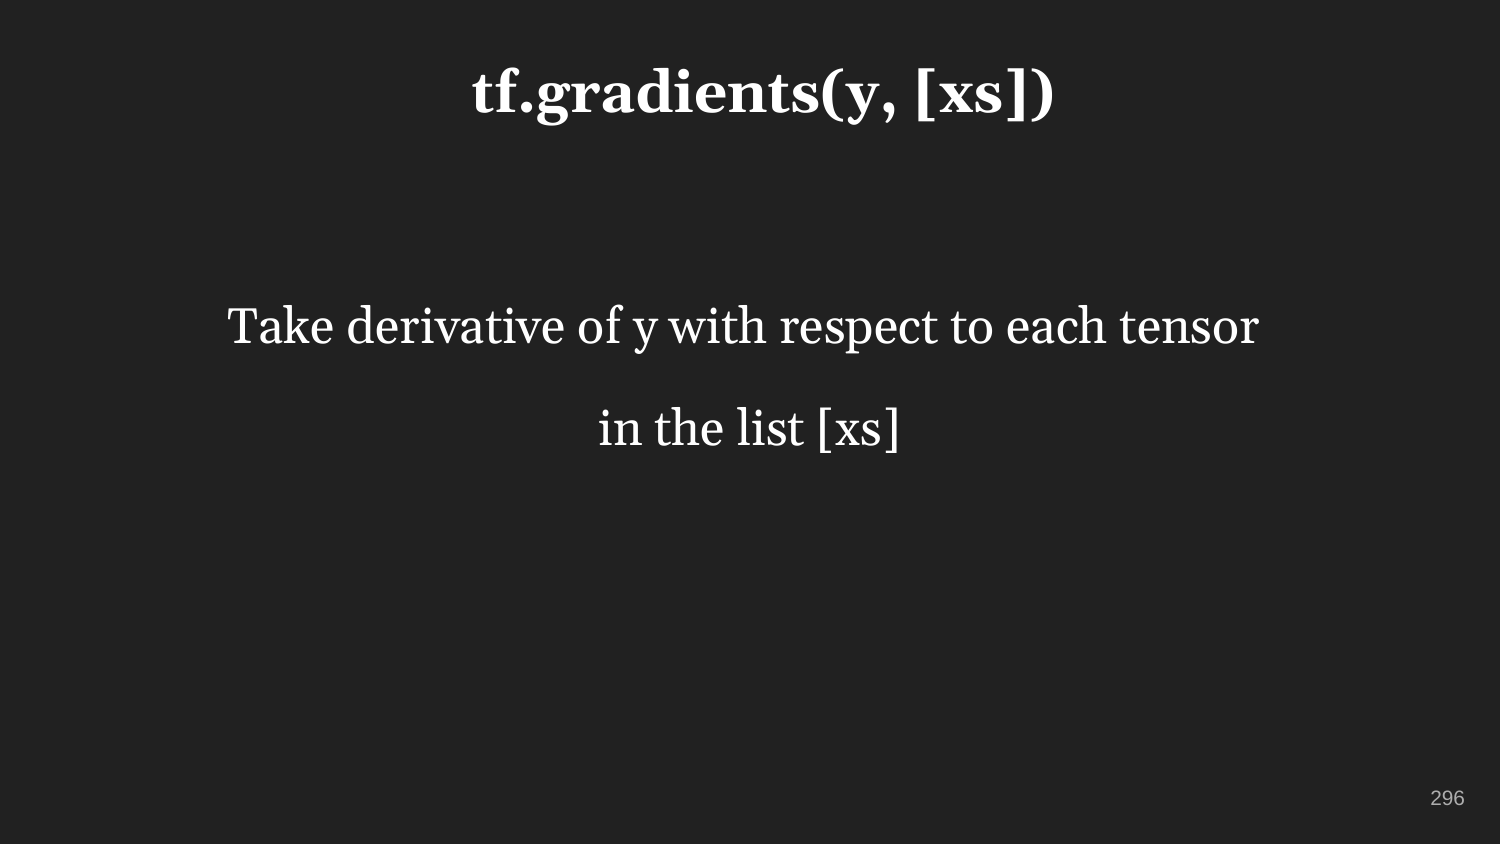

# tf.gradients(y, [xs])
Take derivative of y with respect to each tensor
in the list [xs]
296